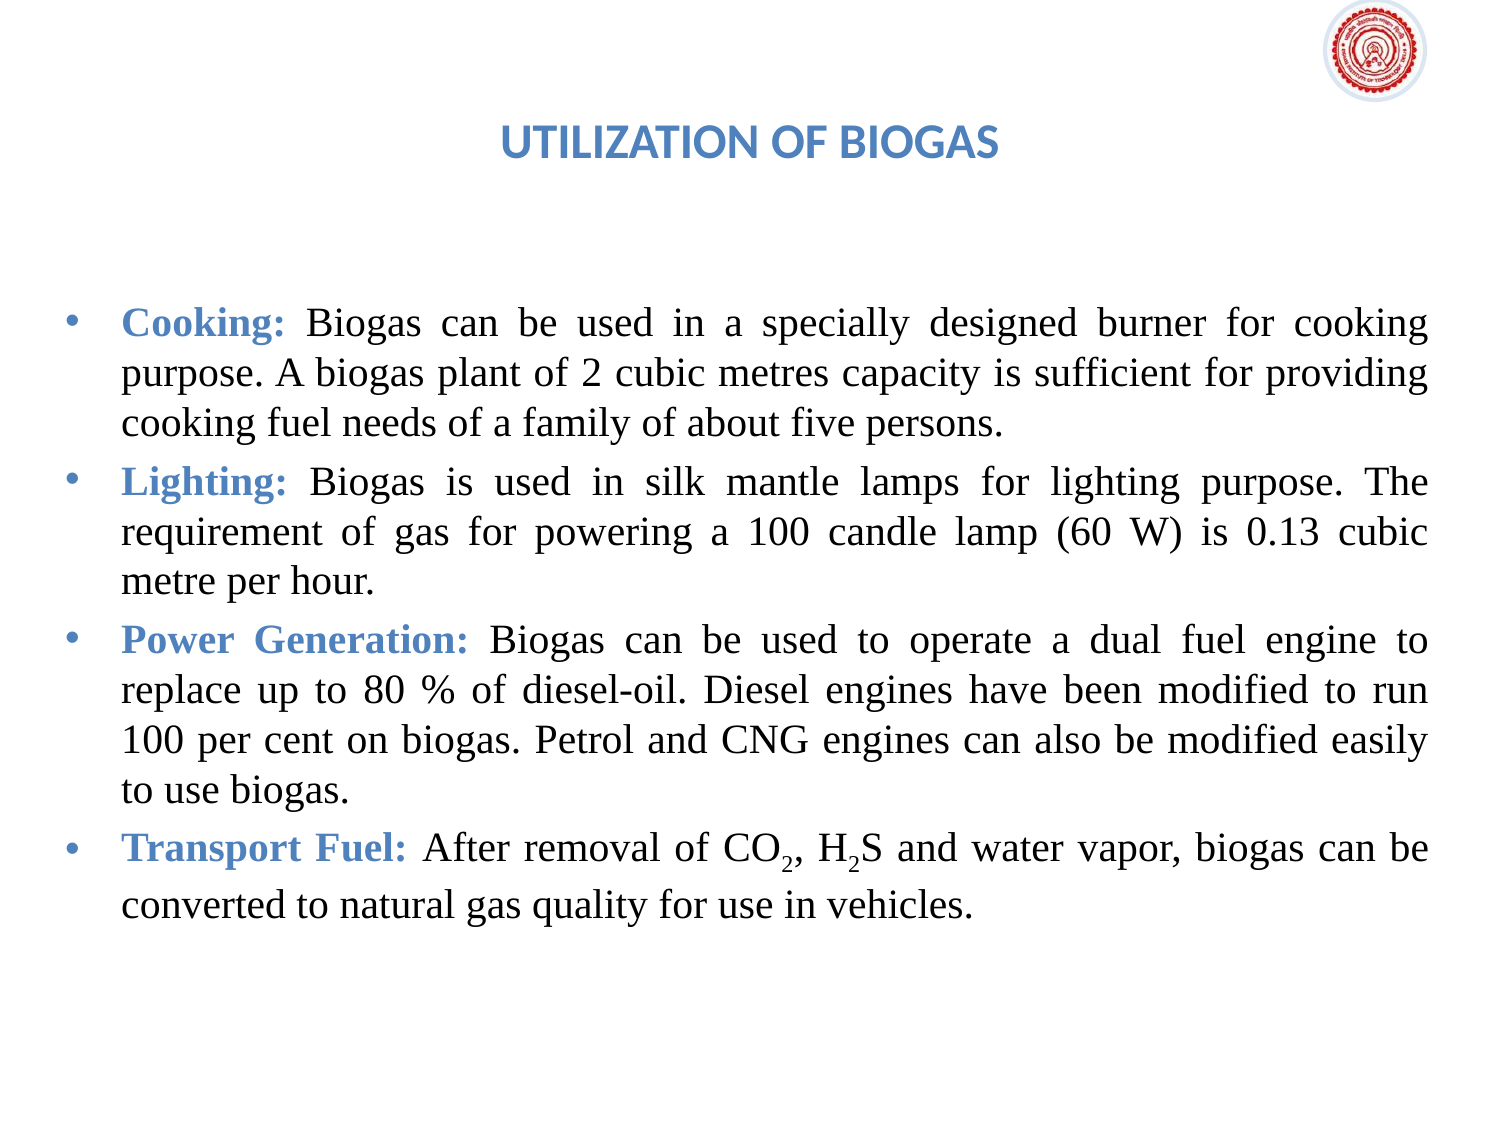

# UTILIZATION OF BIOGAS
Cooking: Biogas can be used in a specially designed burner for cooking purpose. A biogas plant of 2 cubic metres capacity is sufficient for providing cooking fuel needs of a family of about five persons.
Lighting: Biogas is used in silk mantle lamps for lighting purpose. The requirement of gas for powering a 100 candle lamp (60 W) is 0.13 cubic metre per hour.
Power Generation: Biogas can be used to operate a dual fuel engine to replace up to 80 % of diesel-oil. Diesel engines have been modified to run 100 per cent on biogas. Petrol and CNG engines can also be modified easily to use biogas.
Transport Fuel: After removal of CO2, H2S and water vapor, biogas can be converted to natural gas quality for use in vehicles.